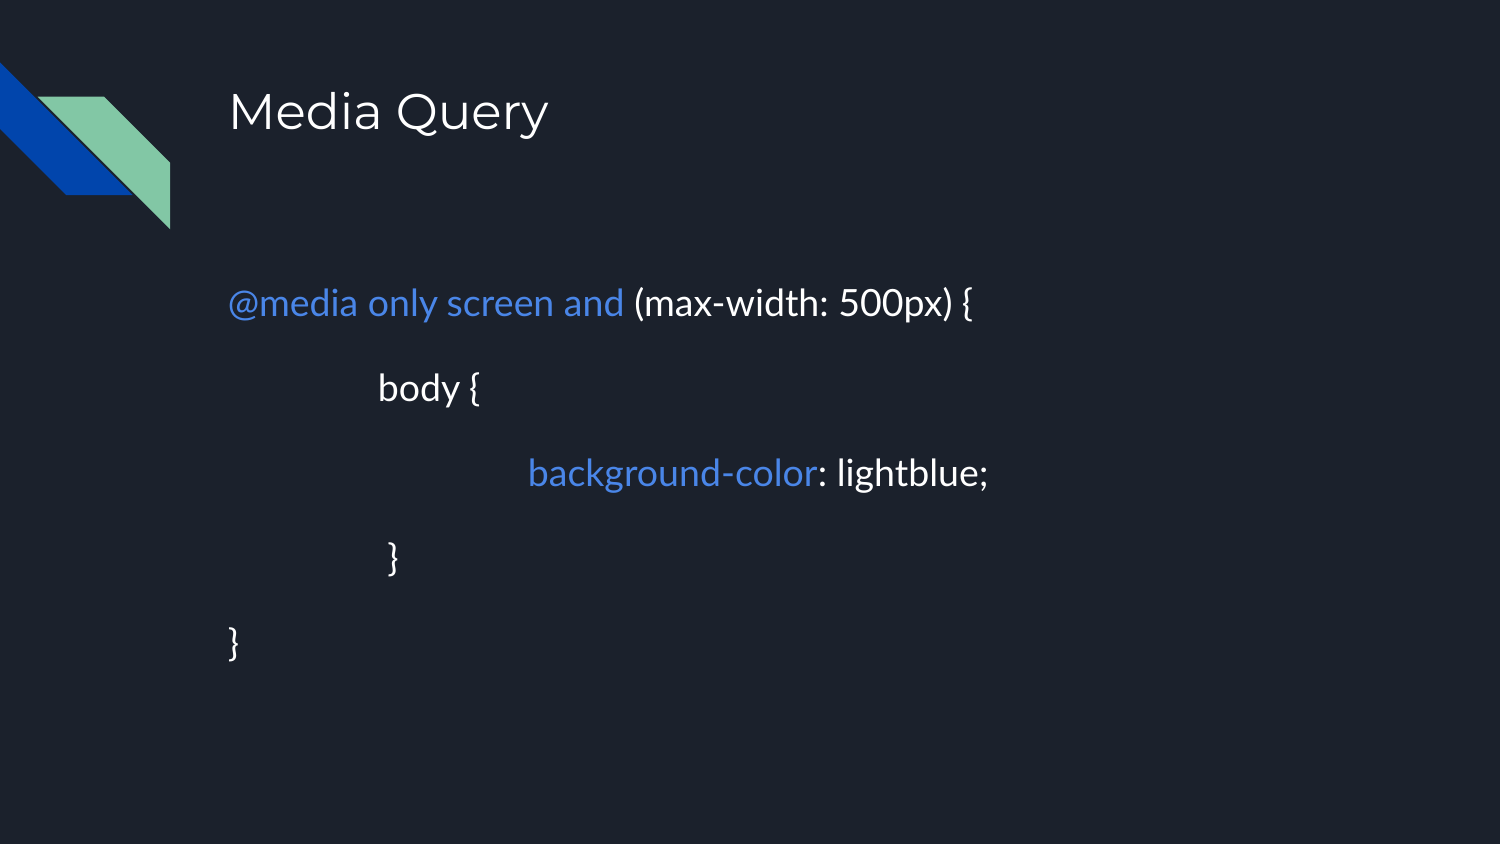

# Media Query
@media only screen and (max-width: 500px) {
	body {
    		background-color: lightblue;
   	 }
}